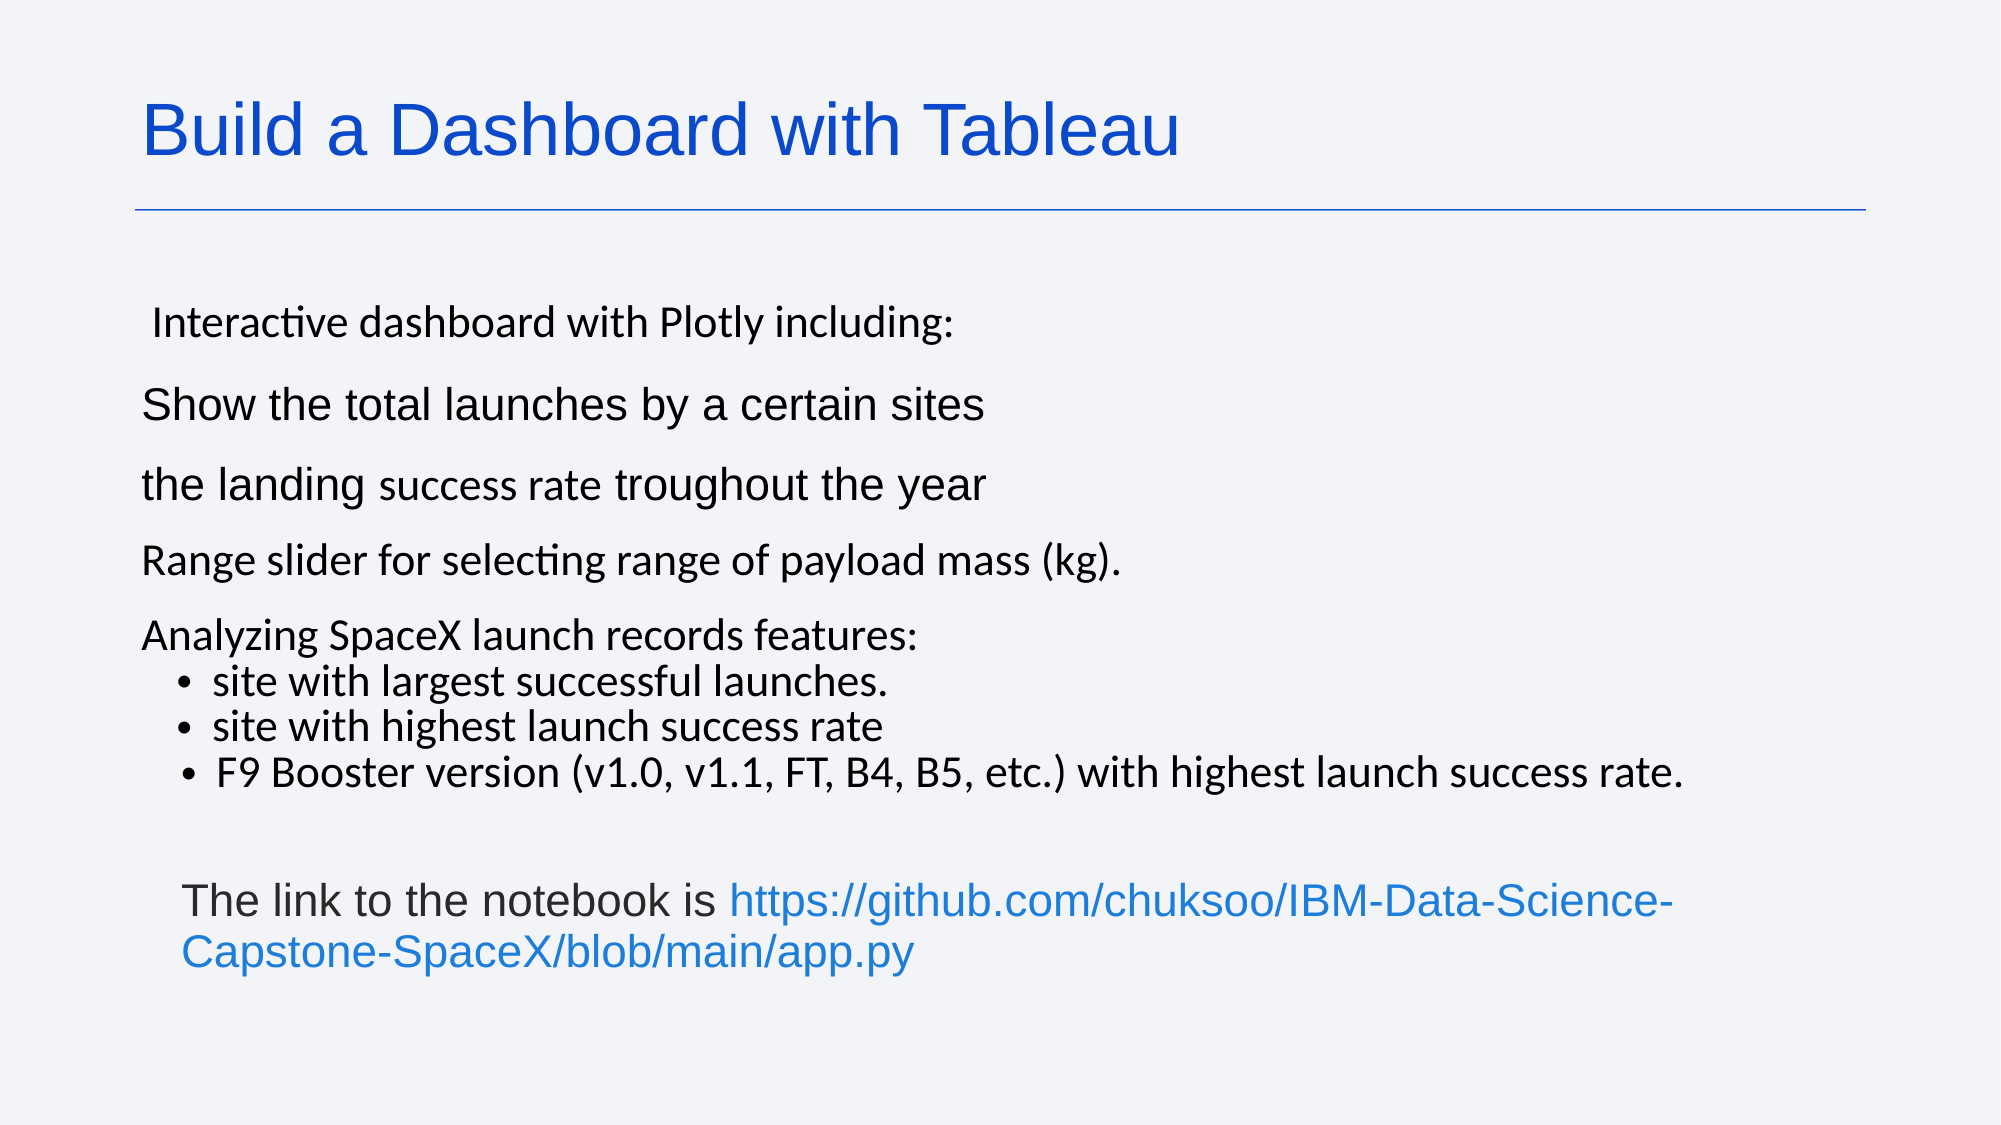

Build a Dashboard with Tableau
 Interactive dashboard with Plotly including:
Show the total launches by a certain sites
the landing success rate troughout the year
Range slider for selecting range of payload mass (kg).
Analyzing SpaceX launch records features:
site with largest successful launches.
site with highest launch success rate
F9 Booster version (v1.0, v1.1, FT, B4, B5, etc.) with highest launch success rate.

The link to the notebook is https://github.com/chuksoo/IBM-Data-Science-Capstone-SpaceX/blob/main/app.py

14